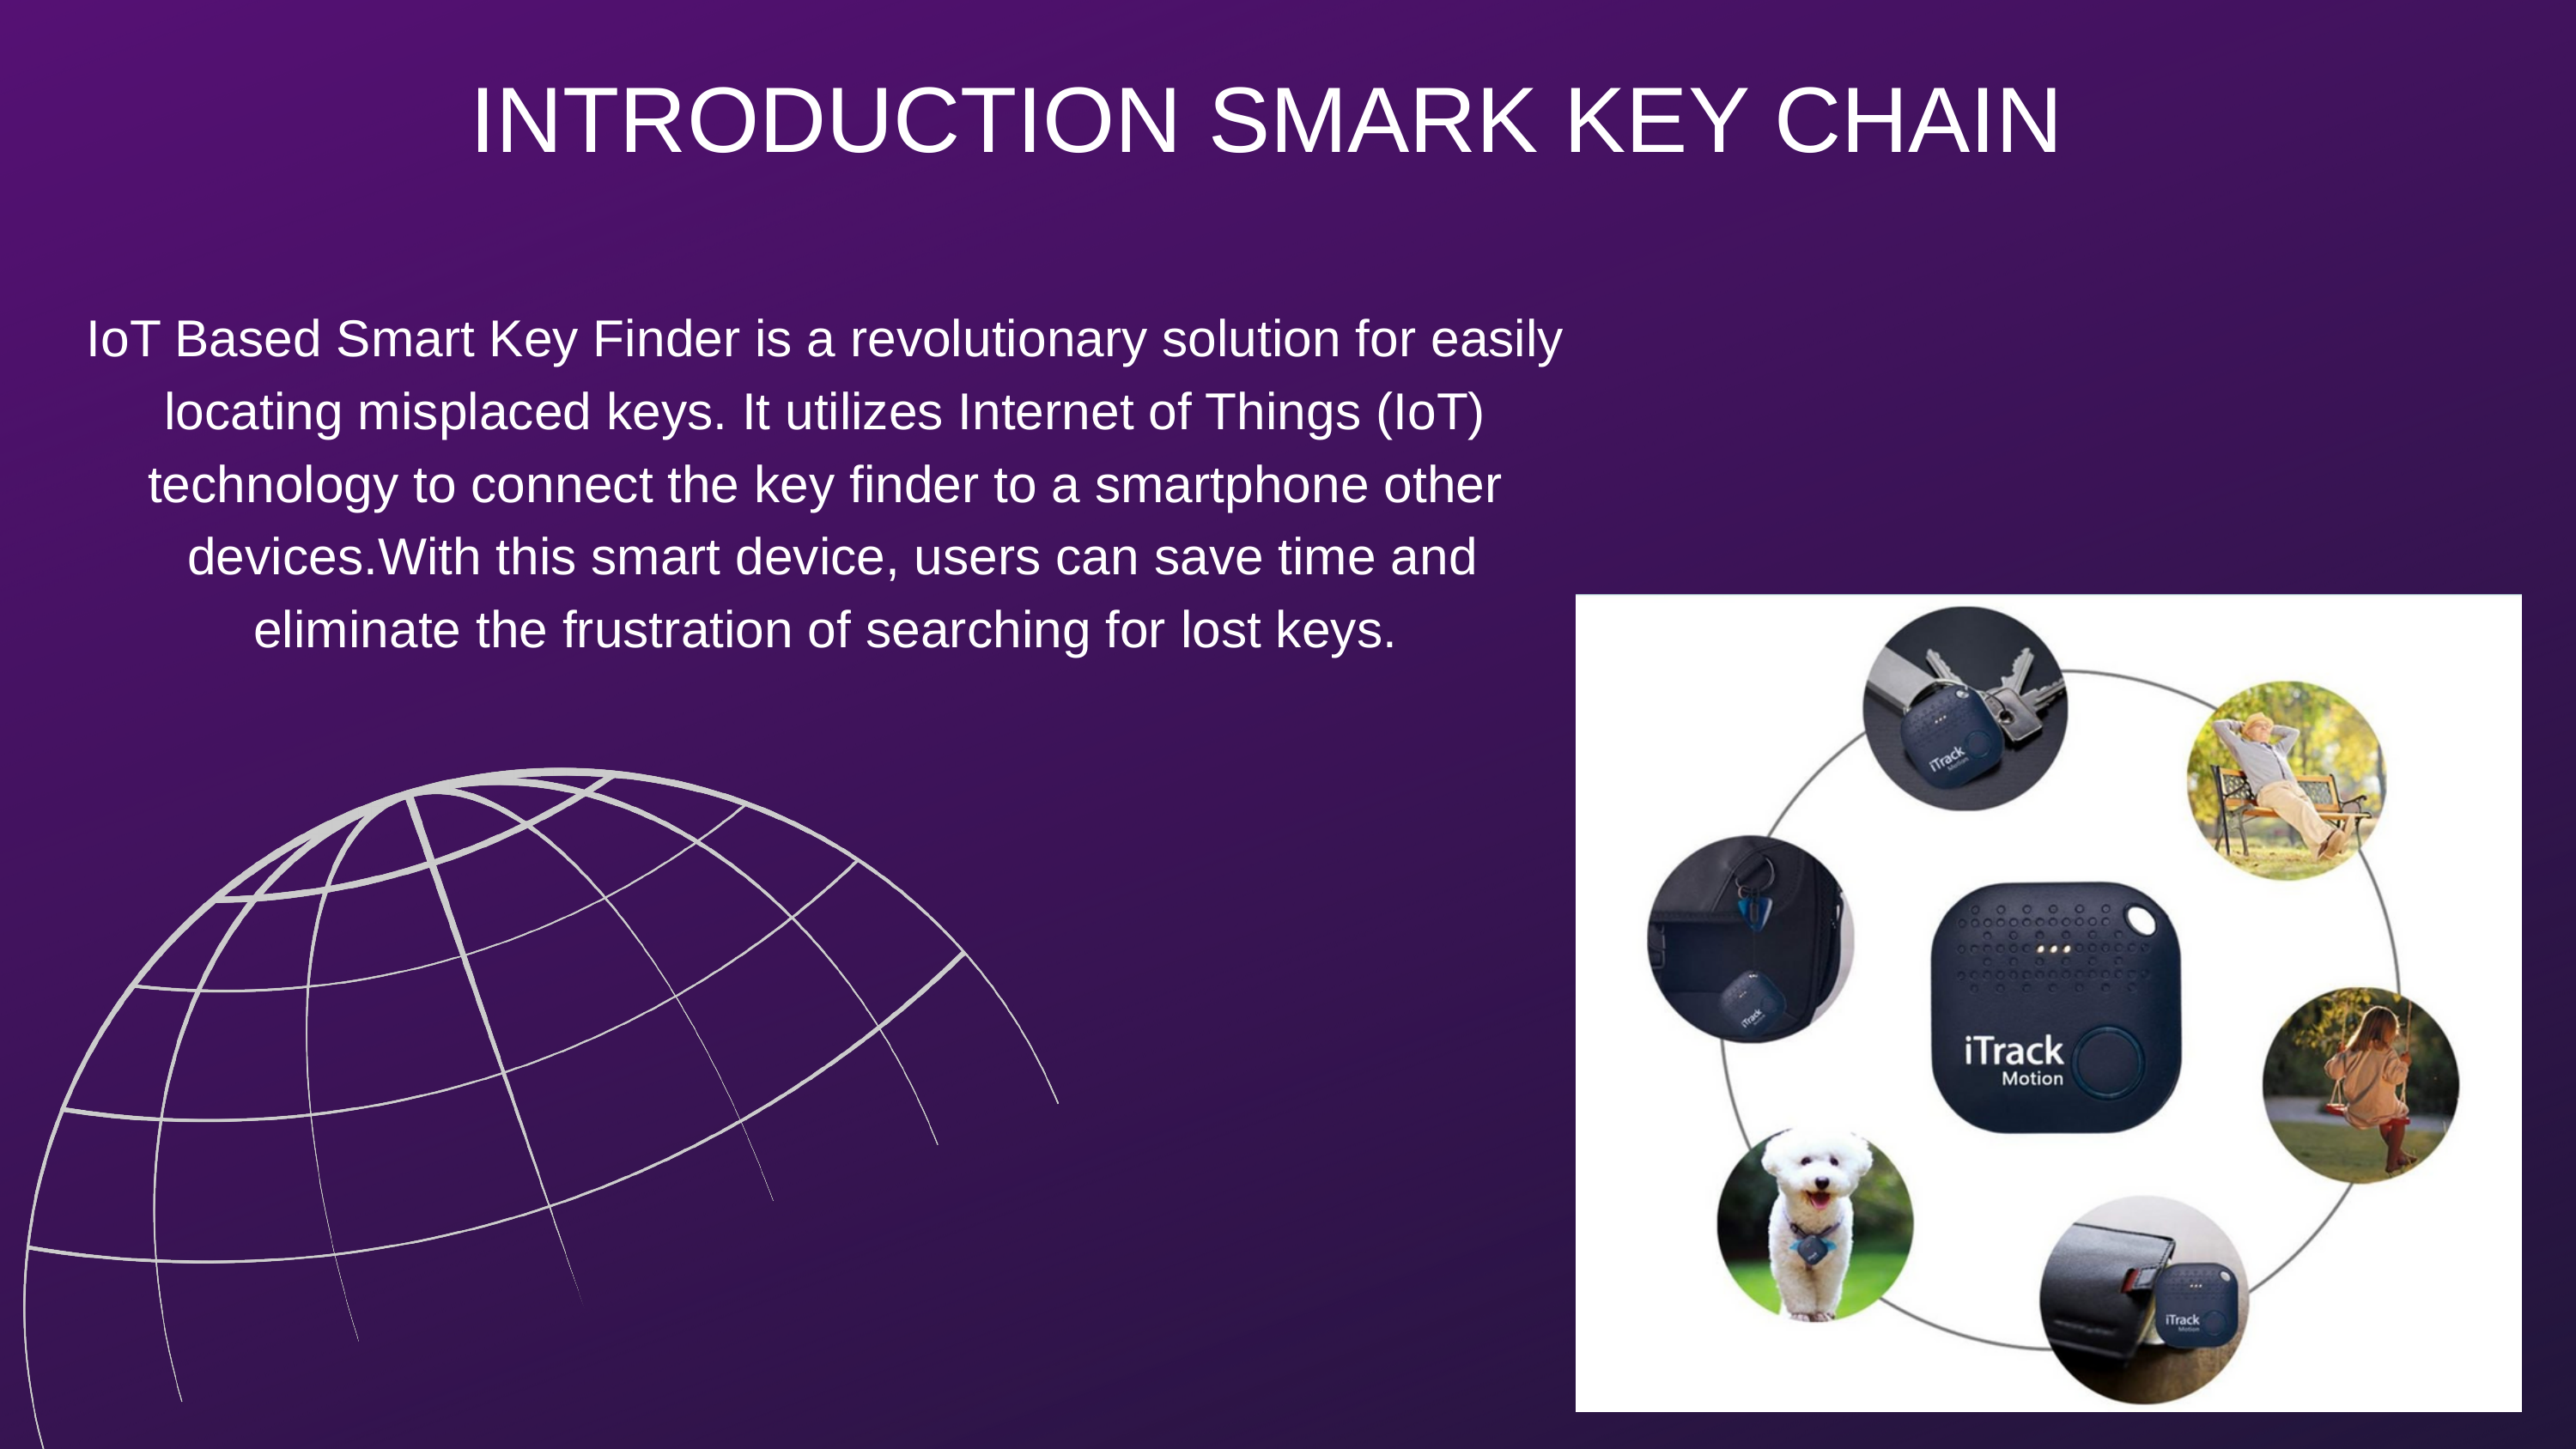

INTRODUCTION SMARK KEY CHAIN
IoT Based Smart Key Finder is a revolutionary solution for easily locating misplaced keys. It utilizes Internet of Things (IoT) technology to connect the key finder to a smartphone other
 devices.With this smart device, users can save time and eliminate the frustration of searching for lost keys.